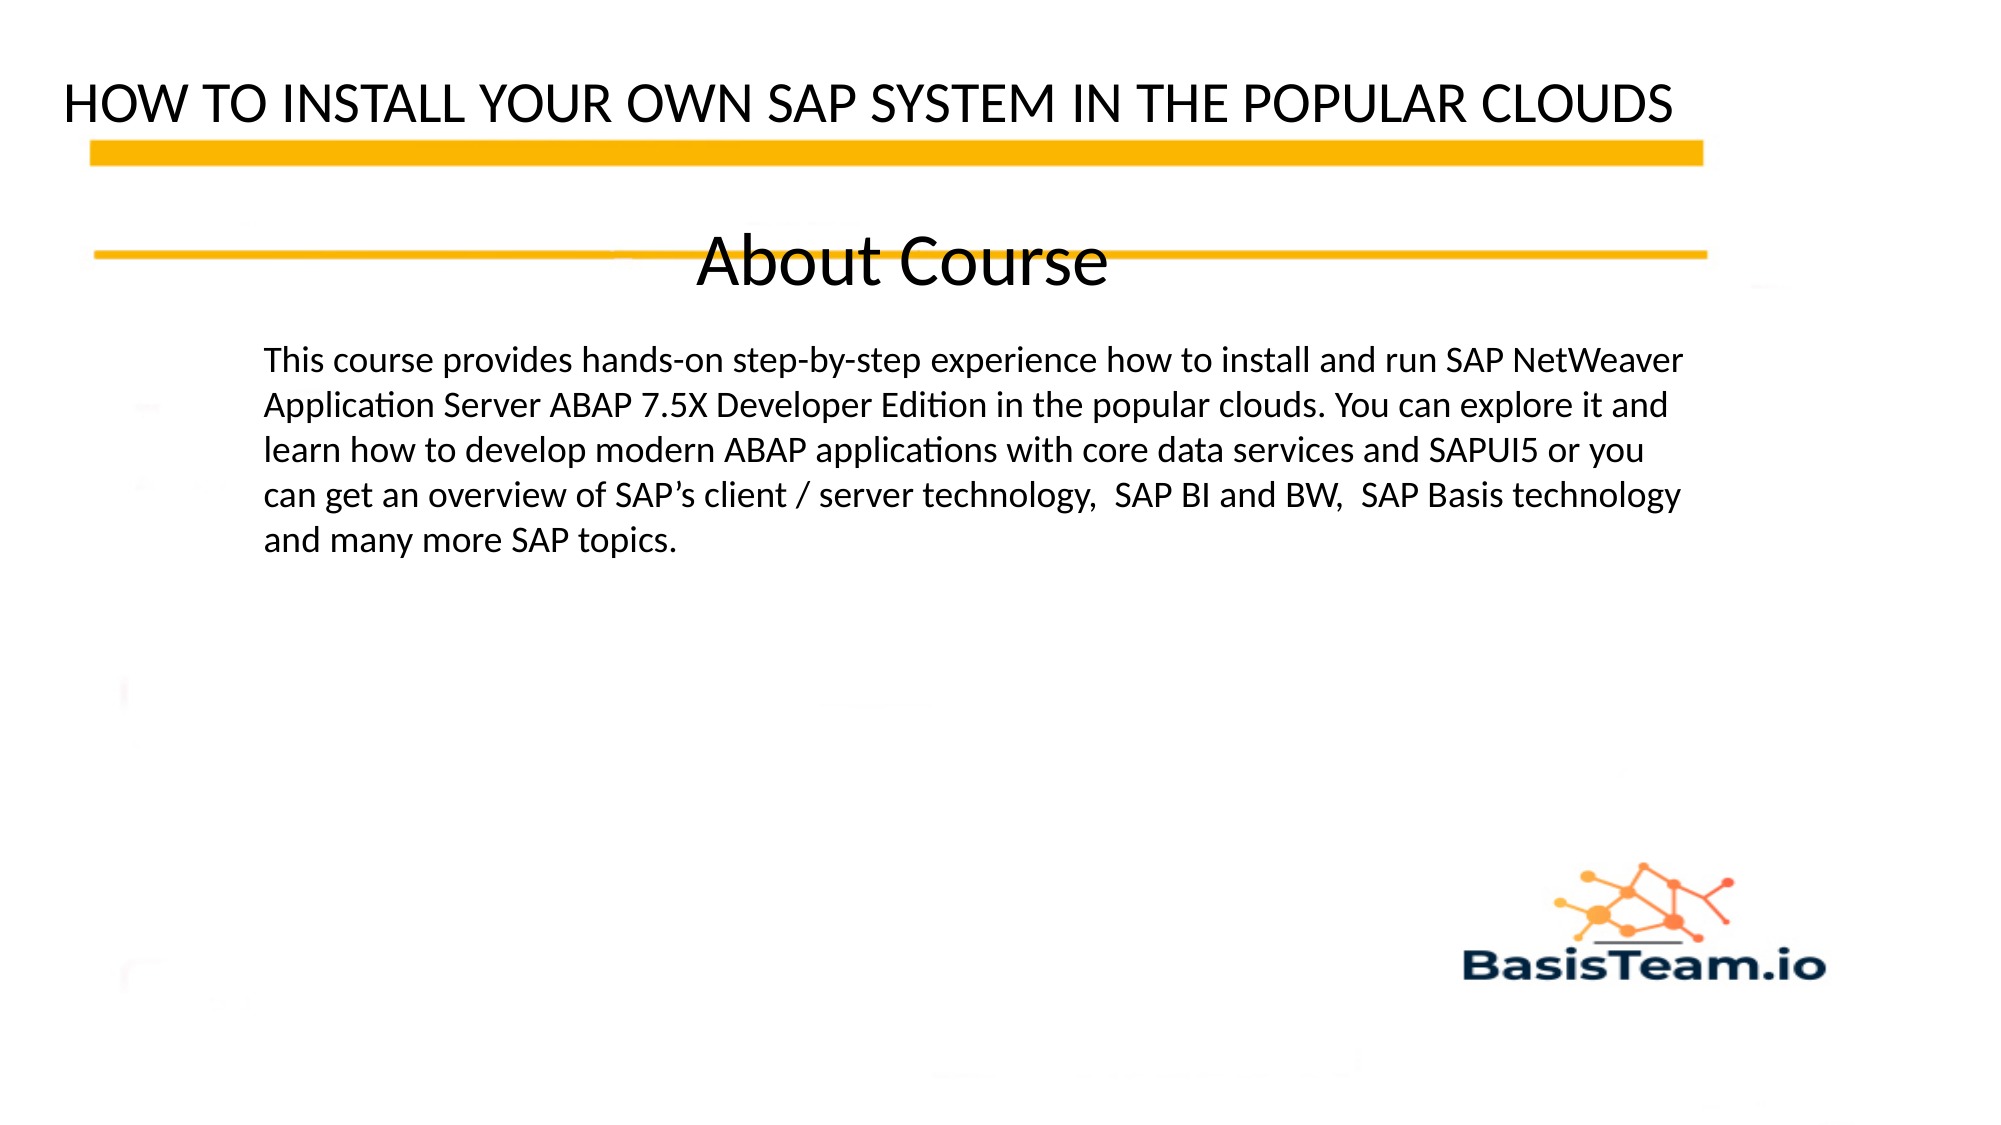

HOW TO INSTALL YOUR OWN SAP SYSTEM IN THE POPULAR CLOUDS
About Course
This course provides hands-on step-by-step experience how to install and run SAP NetWeaver Application Server ABAP 7.5X Developer Edition in the popular clouds. You can explore it and learn how to develop modern ABAP applications with core data services and SAPUI5 or you can get an overview of SAP’s client / server technology,  SAP BI and BW,  SAP Basis technology and many more SAP topics.